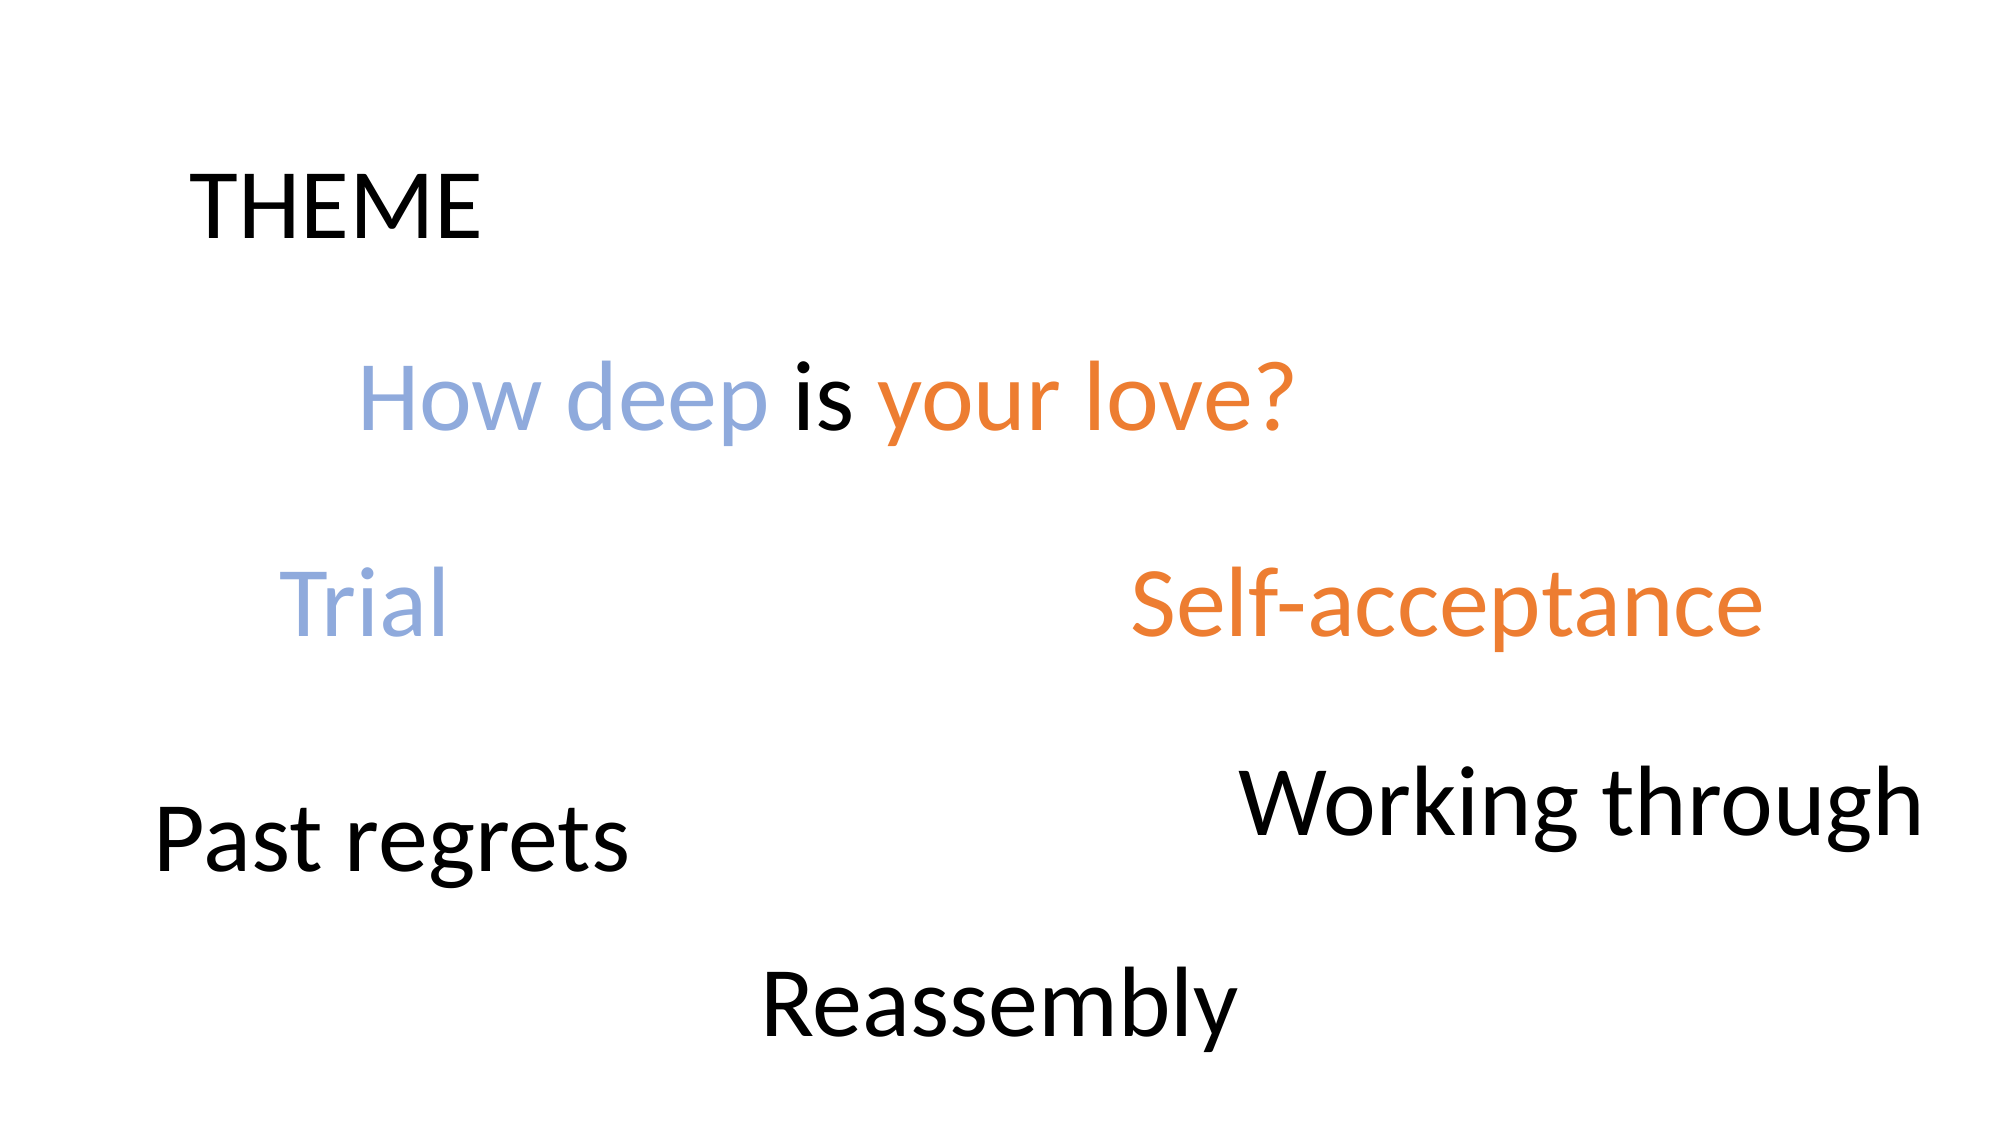

THEME
How deep is your love?
Trial
Self-acceptance
Working through
Past regrets
Reassembly